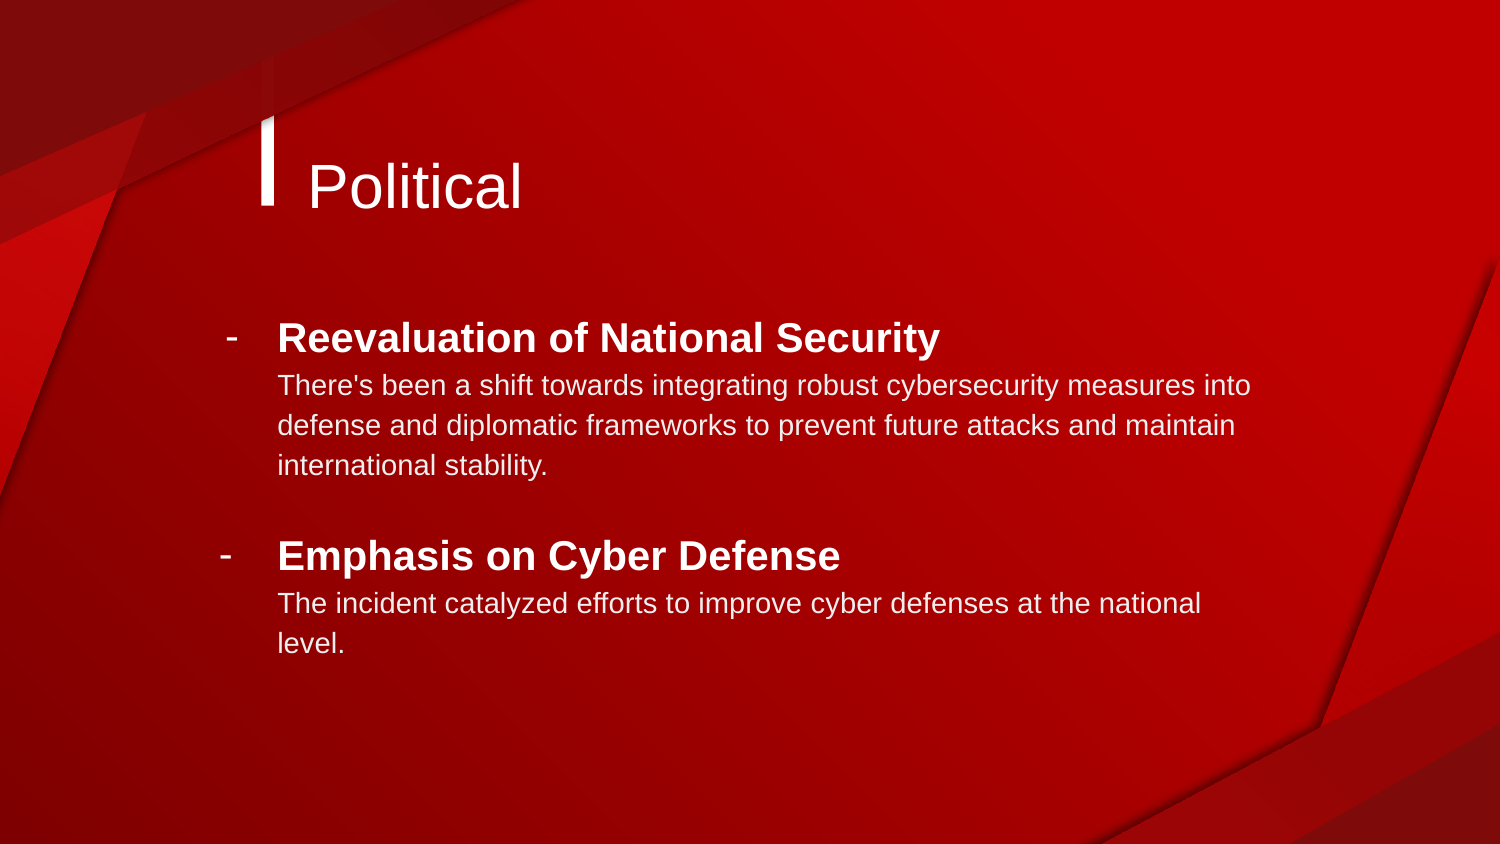

# Political
Reevaluation of National Security
There's been a shift towards integrating robust cybersecurity measures into defense and diplomatic frameworks to prevent future attacks and maintain international stability.

Emphasis on Cyber Defense
The incident catalyzed efforts to improve cyber defenses at the national level.